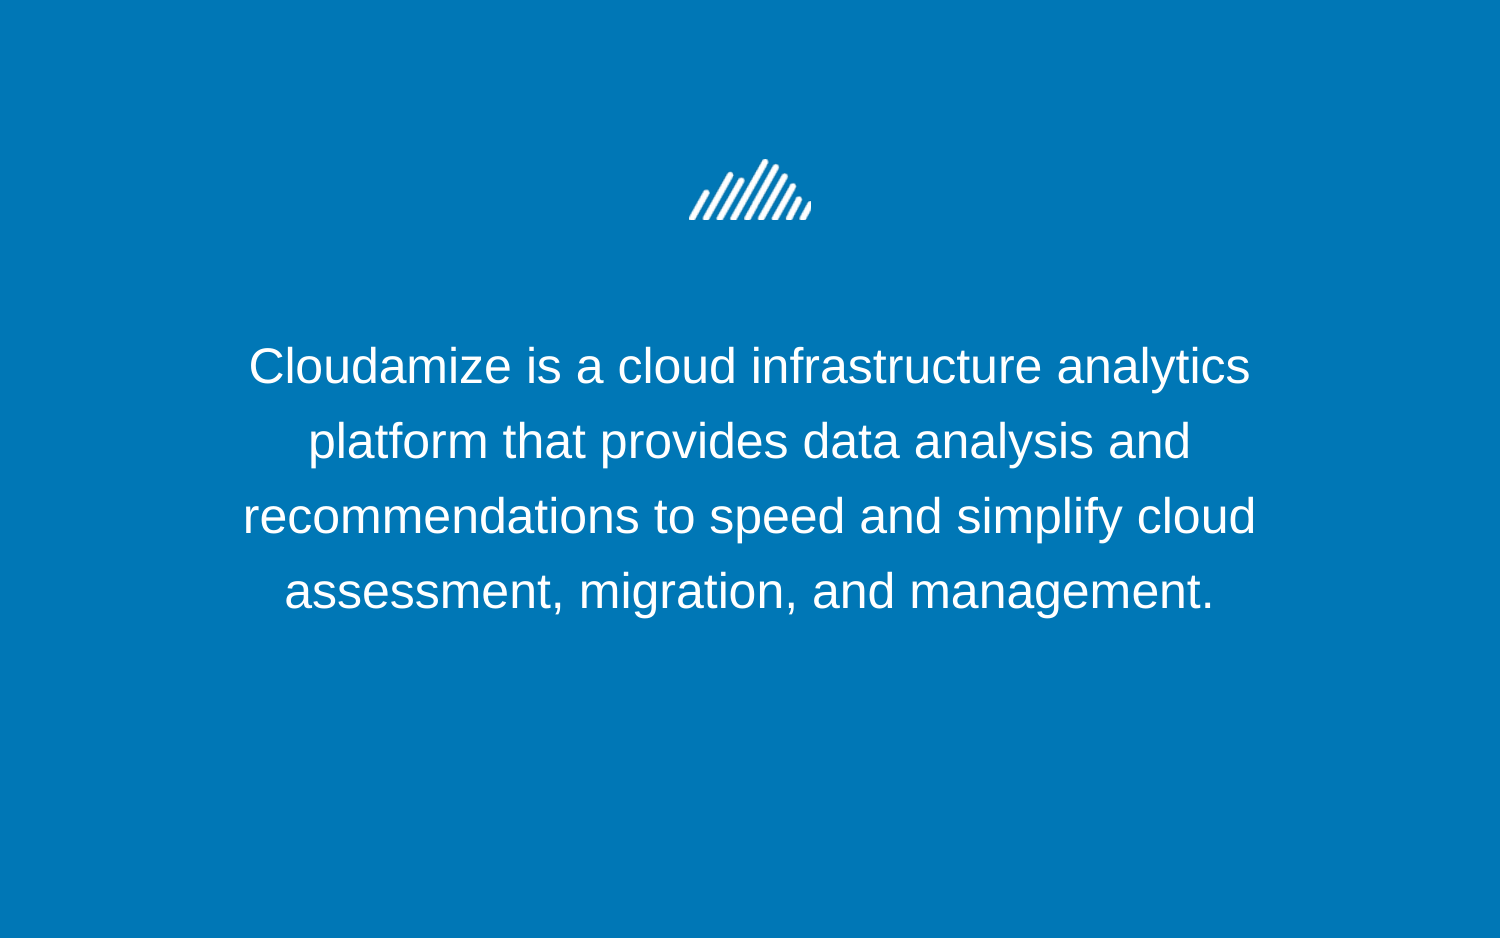

# Cloudamize is a cloud infrastructure analytics platform that provides data analysis and recommendations to speed and simplify cloud assessment, migration, and management.